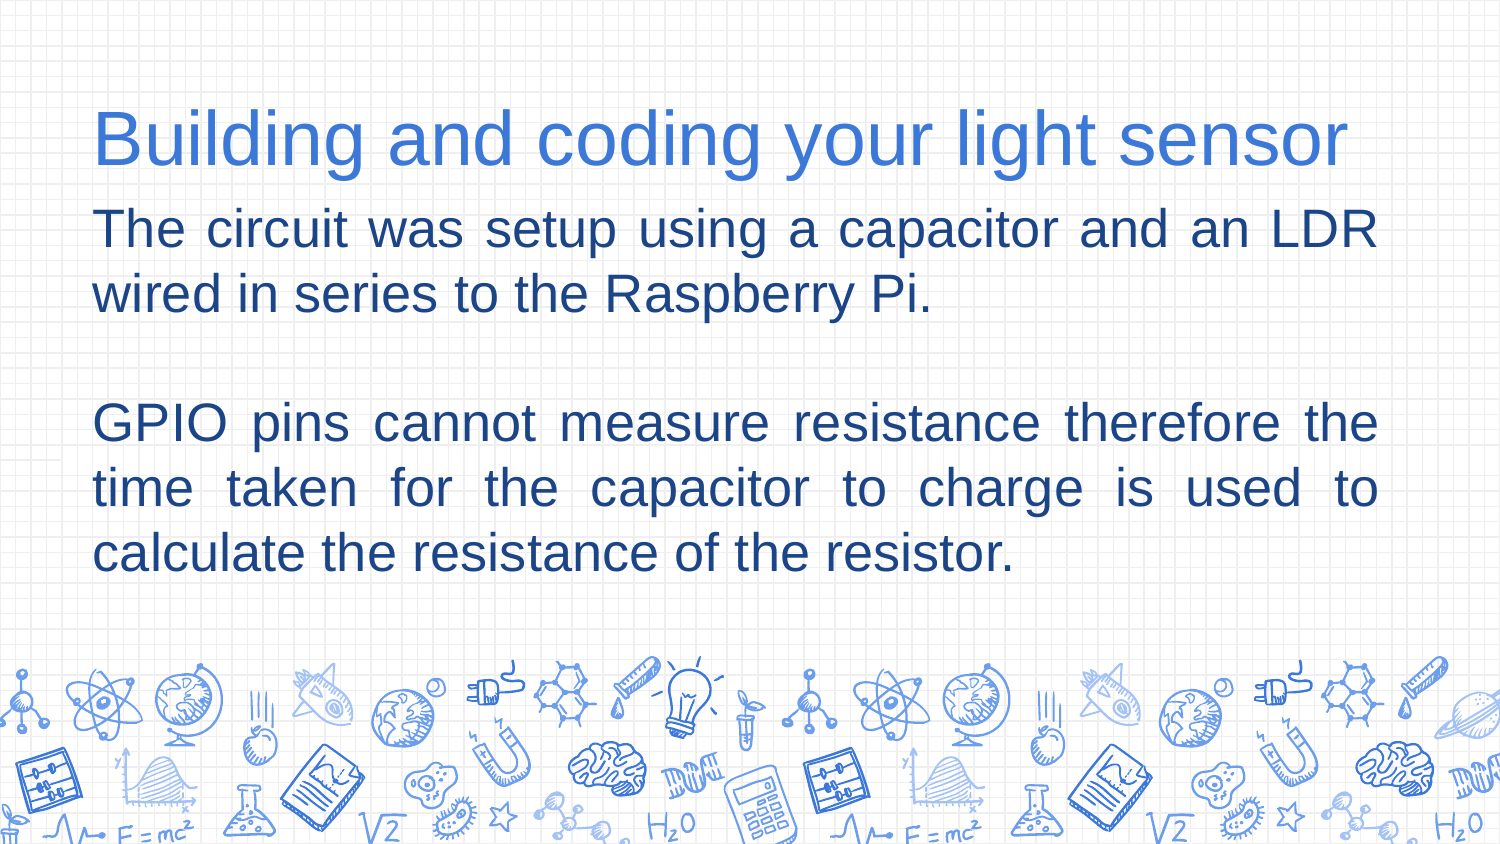

# Building and coding your light sensor
The circuit was setup using a capacitor and an LDR wired in series to the Raspberry Pi.

GPIO pins cannot measure resistance therefore the time taken for the capacitor to charge is used to calculate the resistance of the resistor.